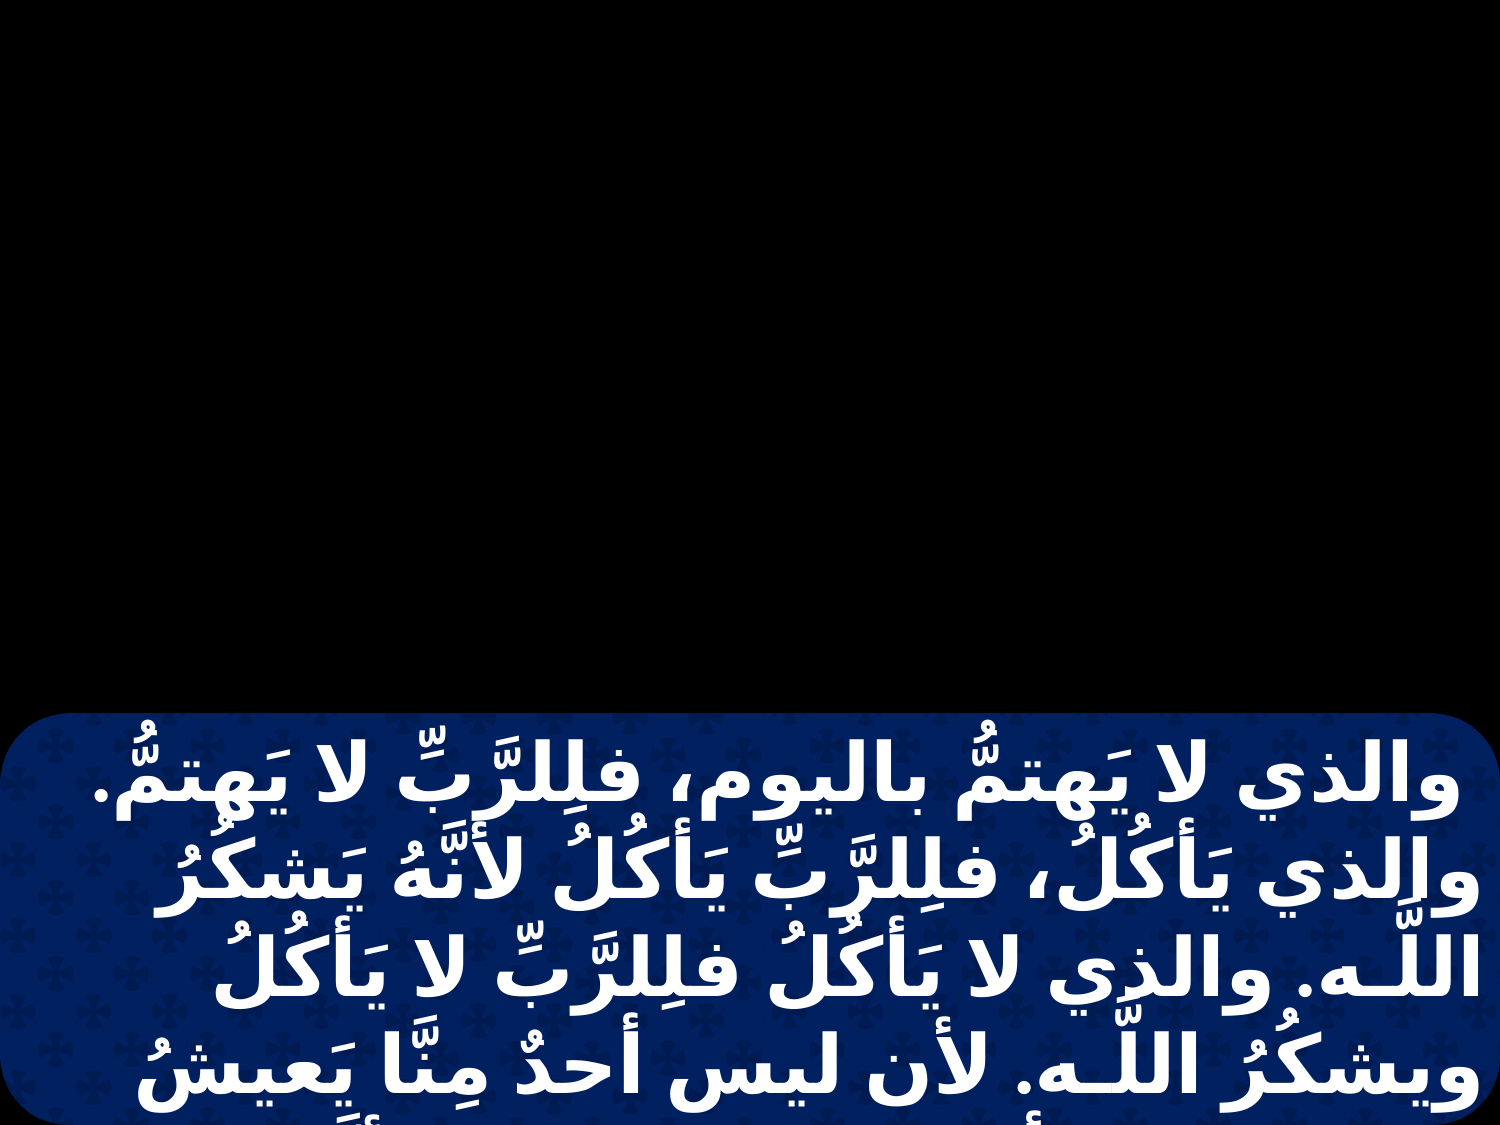

والذي لا يَهتمُّ باليوم، فلِلرَّبِّ لا يَهتمُّ. والذي يَأكُلُ، فلِلرَّبِّ يَأكُلُ لأنَّهُ يَشكُرُ اللَّـه. والذي لا يَأكُلُ فلِلرَّبِّ لا يَأكُلُ ويشكُرُ اللَّـه. لأن ليس أحدٌ مِنَّا يَعيشُ لنفسهِ، ولا أحَدٌ يَمُوتُ لِذاتهِ. لأنَّنا إن حيينا فلِلرَّبِّ نحيا، وإن مُتنَا فلِلرَّبِّ نَمُوتُ.